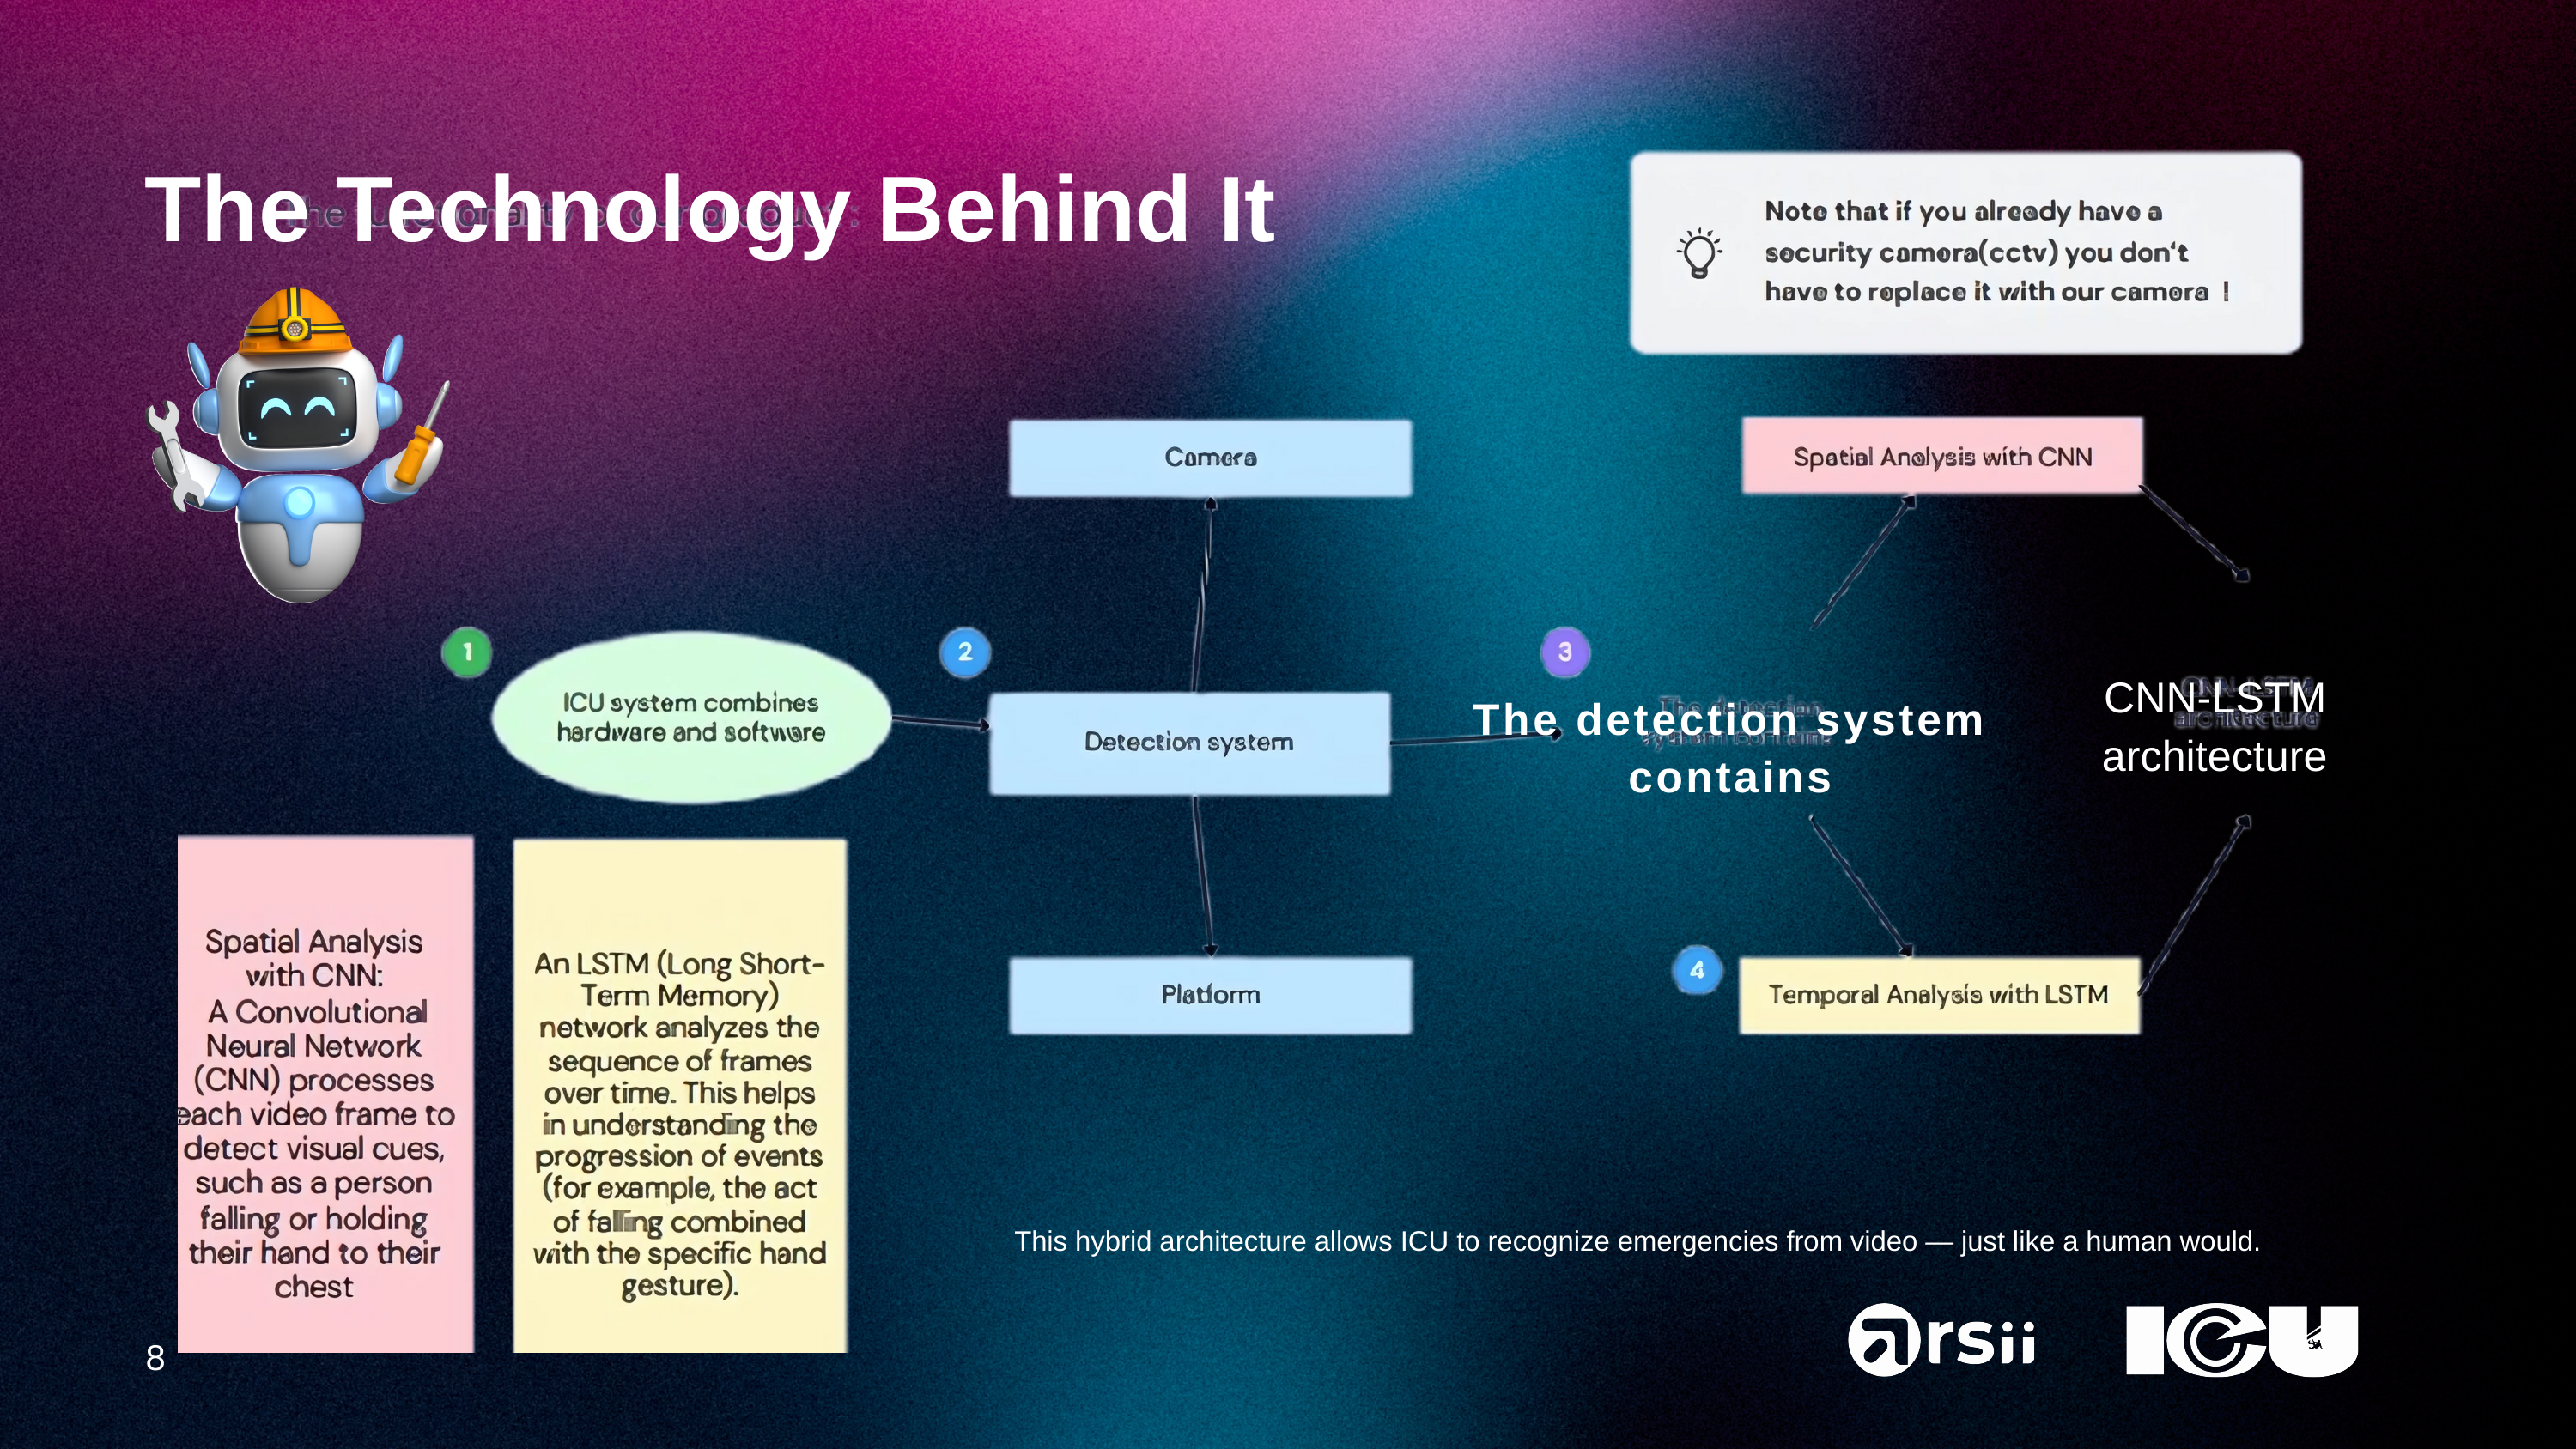

The Technology Behind It

CNN-LSTM architecture
The detection system contains
This hybrid architecture allows ICU to recognize emergencies from video — just like a human would.

8